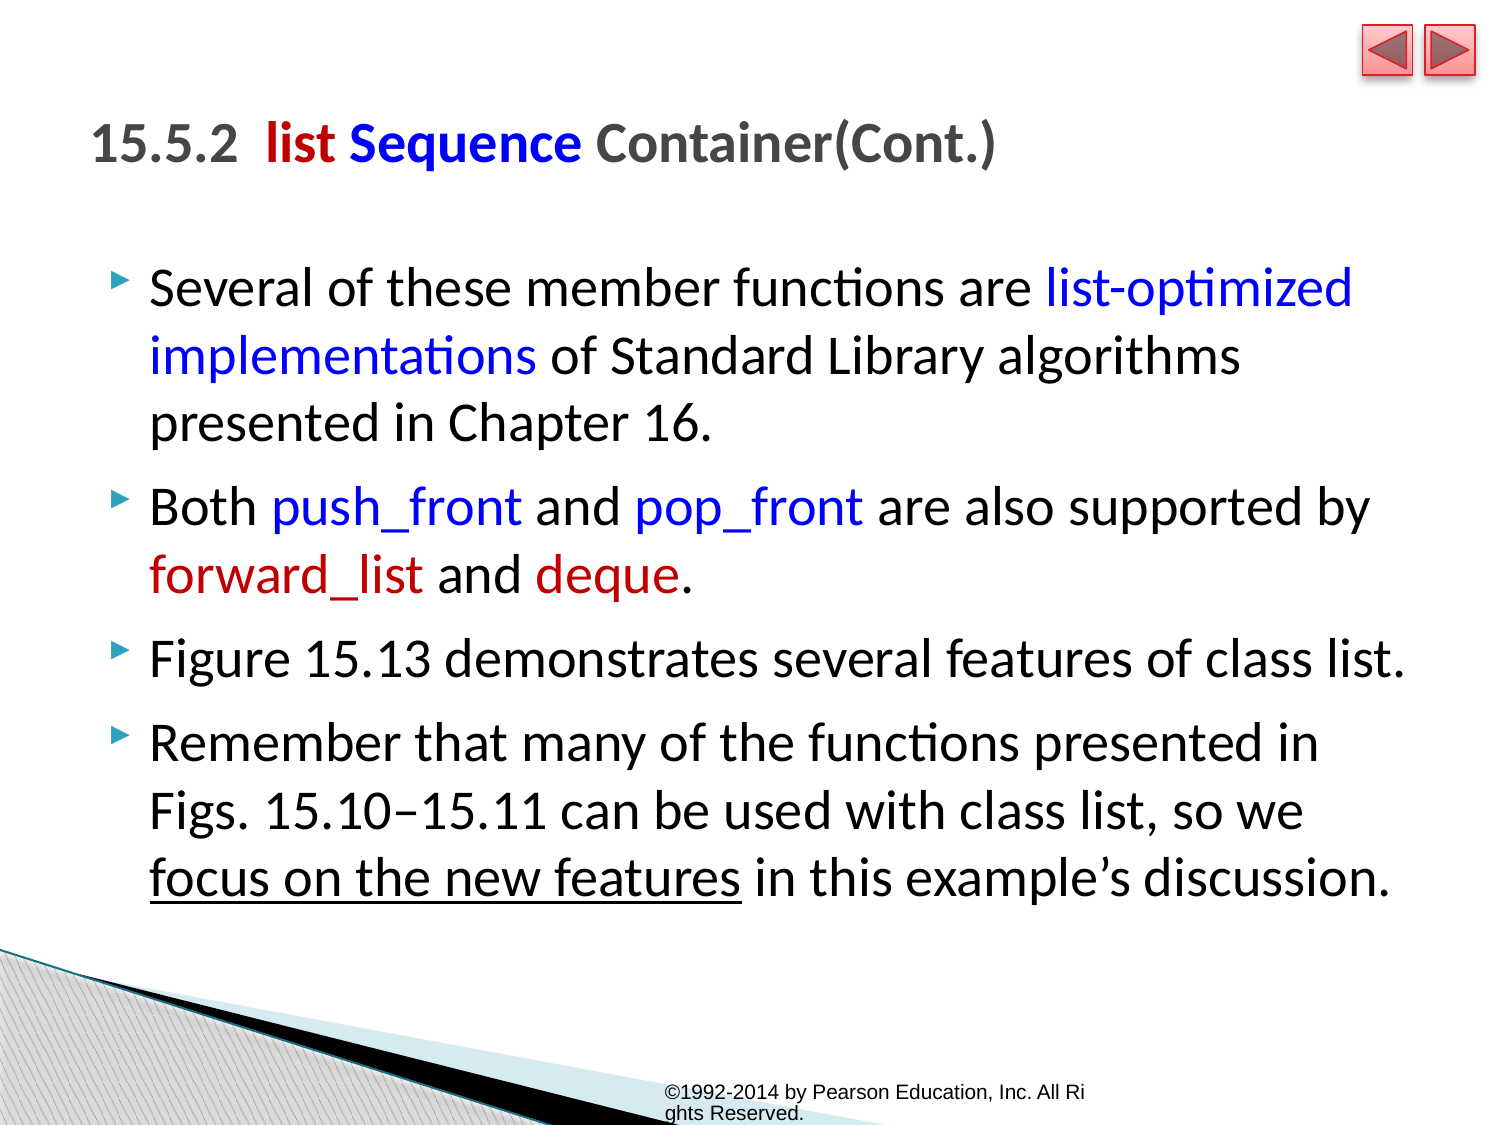

# 15.5.2  list Sequence Container(Cont.)
Several of these member functions are list-optimized implementations of Standard Library algorithms presented in Chapter 16.
Both push_front and pop_front are also supported by forward_list and deque.
Figure 15.13 demonstrates several features of class list.
Remember that many of the functions presented in Figs. 15.10–15.11 can be used with class list, so we focus on the new features in this example’s discussion.
©1992-2014 by Pearson Education, Inc. All Rights Reserved.